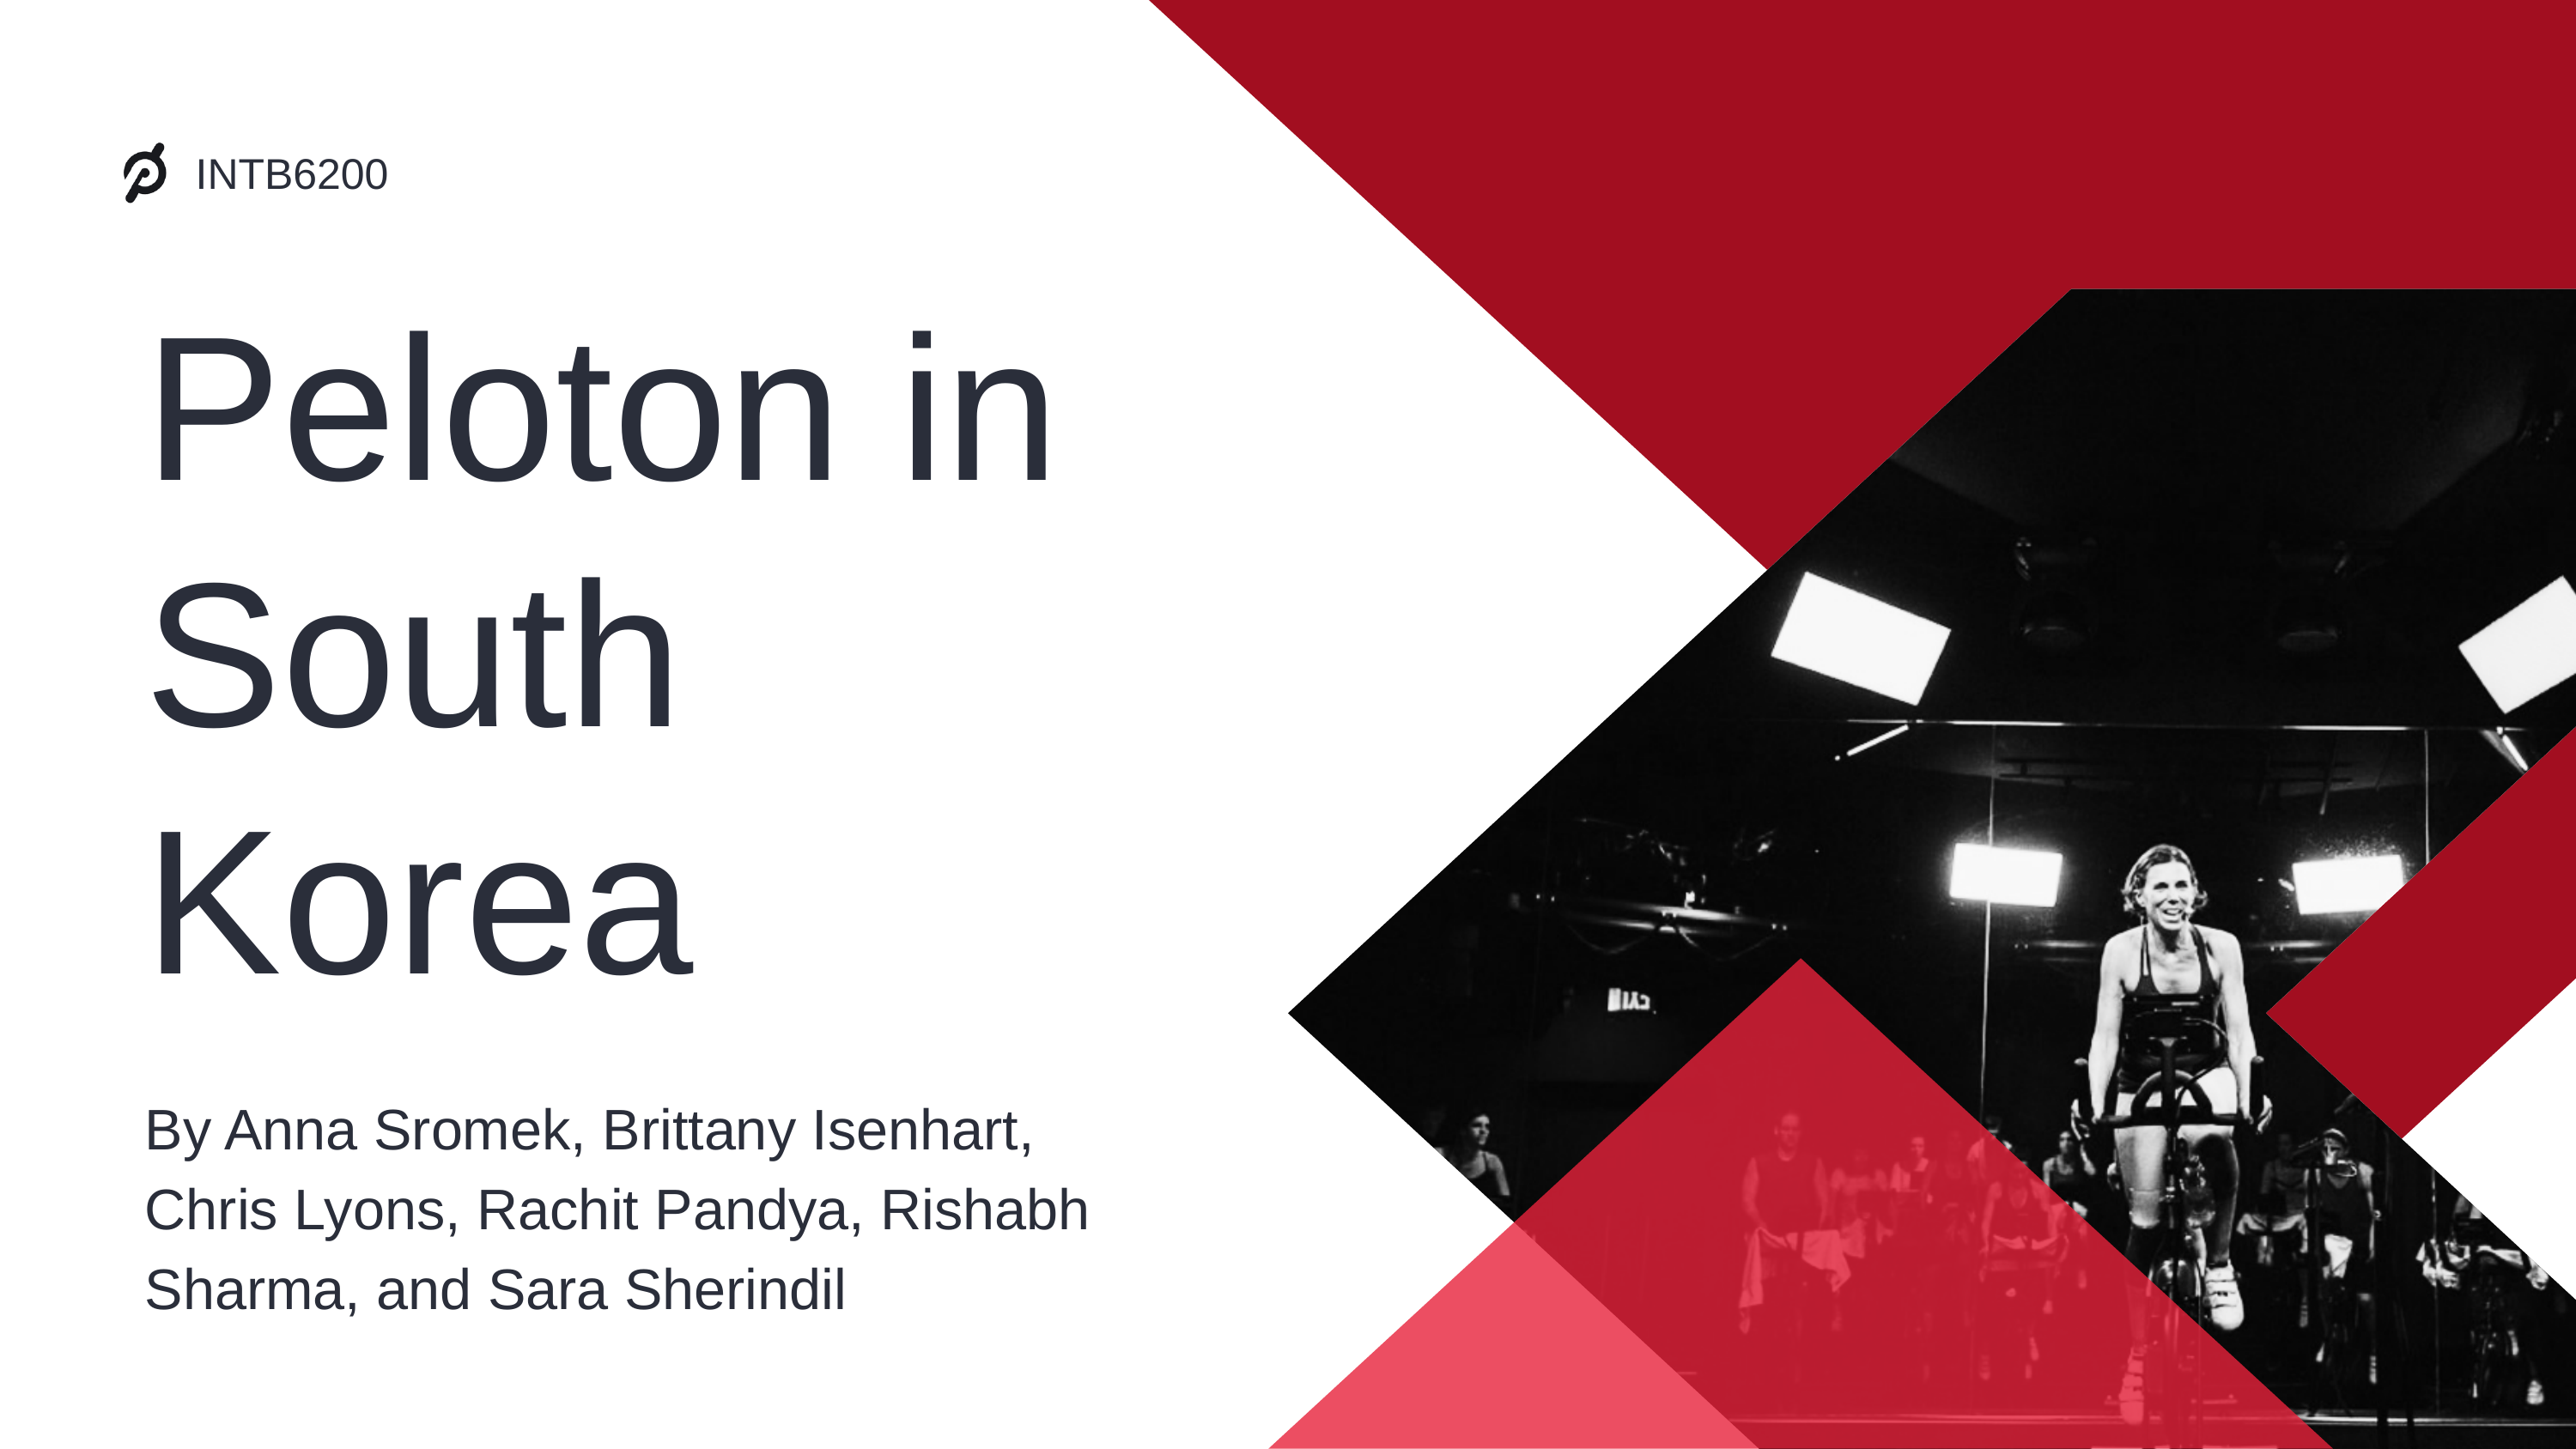

INTB6200
Peloton in South Korea

By Anna Sromek, Brittany Isenhart, Chris Lyons, Rachit Pandya, Rishabh Sharma, and Sara Sherindil